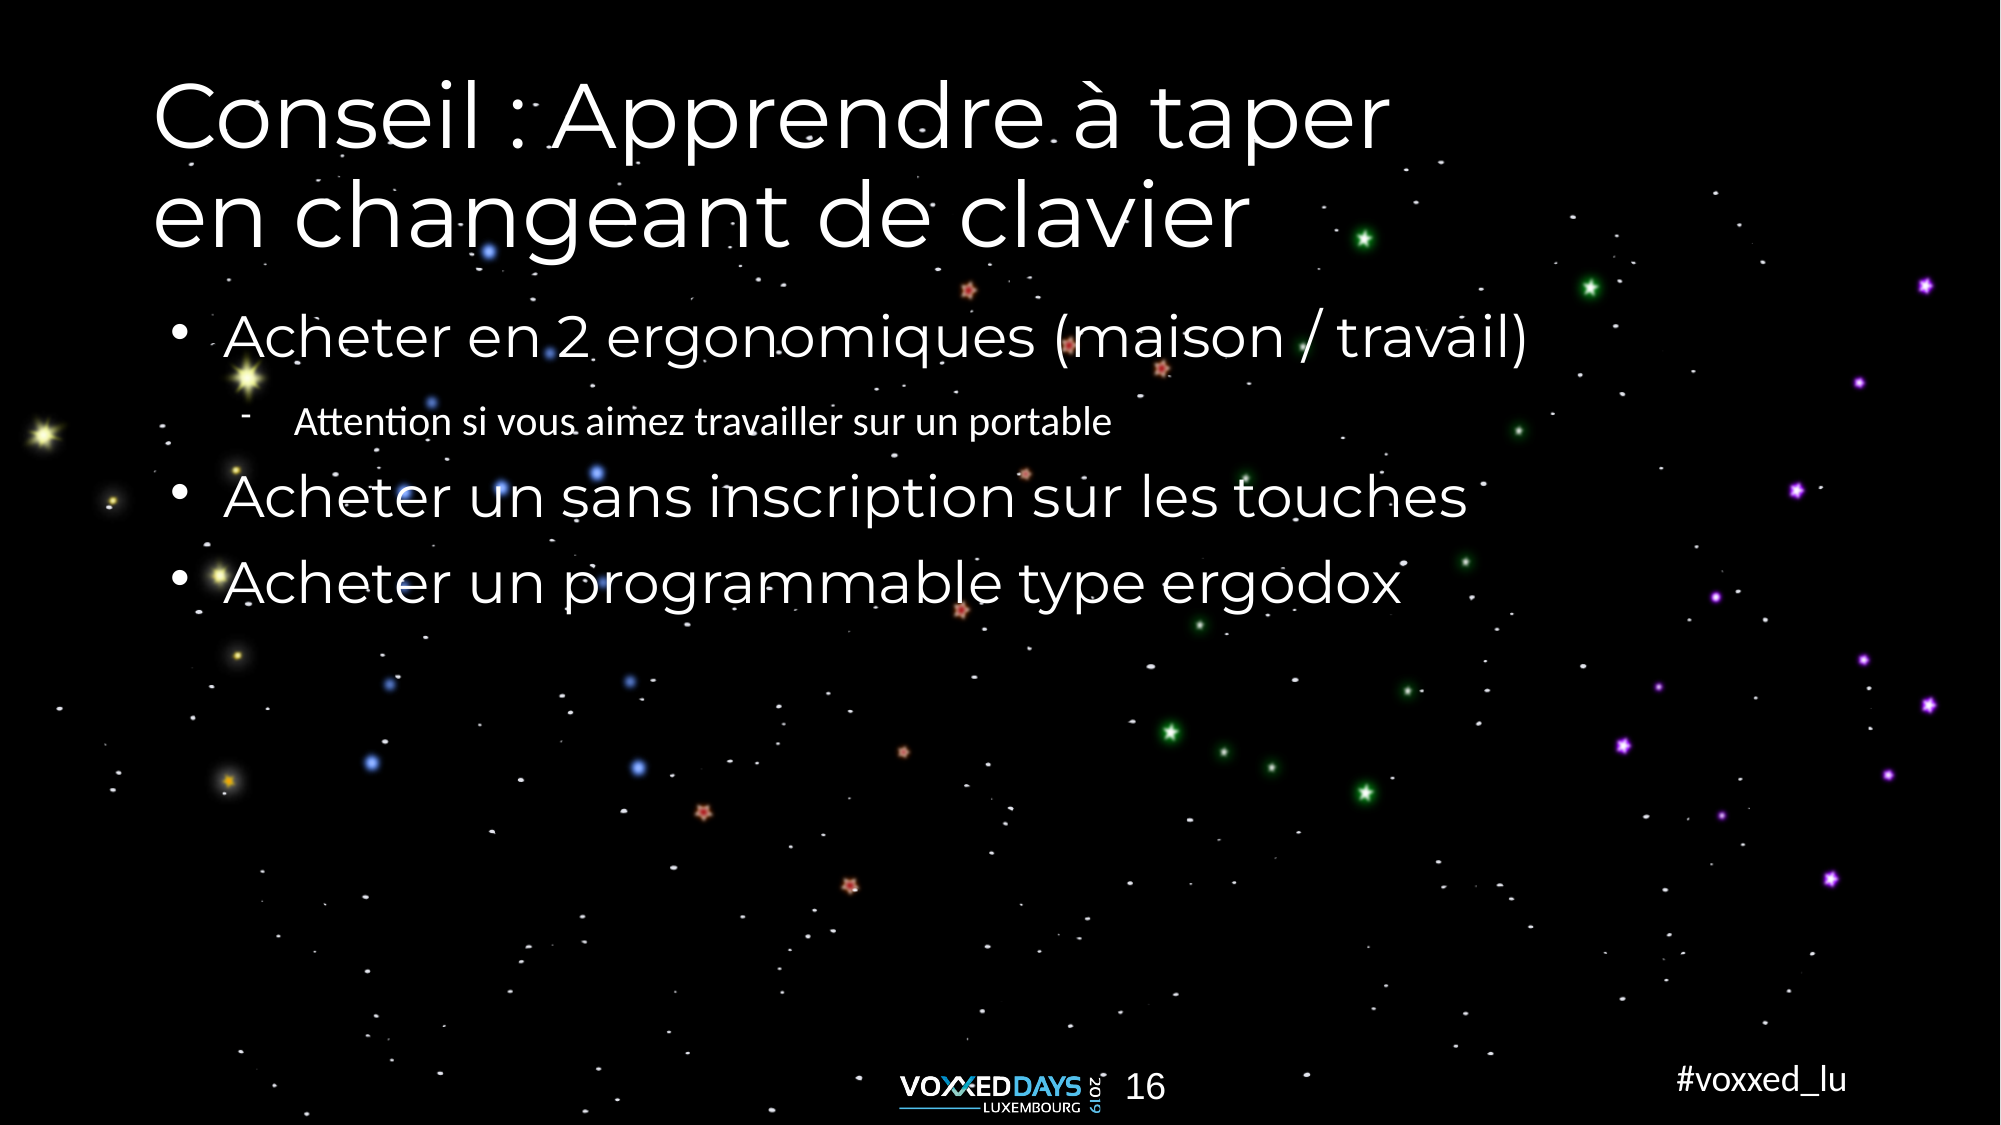

Conseil : Apprendre à taper
en changeant de clavier
Acheter en 2 ergonomiques (maison / travail)
Attention si vous aimez travailler sur un portable
Acheter un sans inscription sur les touches
Acheter un programmable type ergodox

16